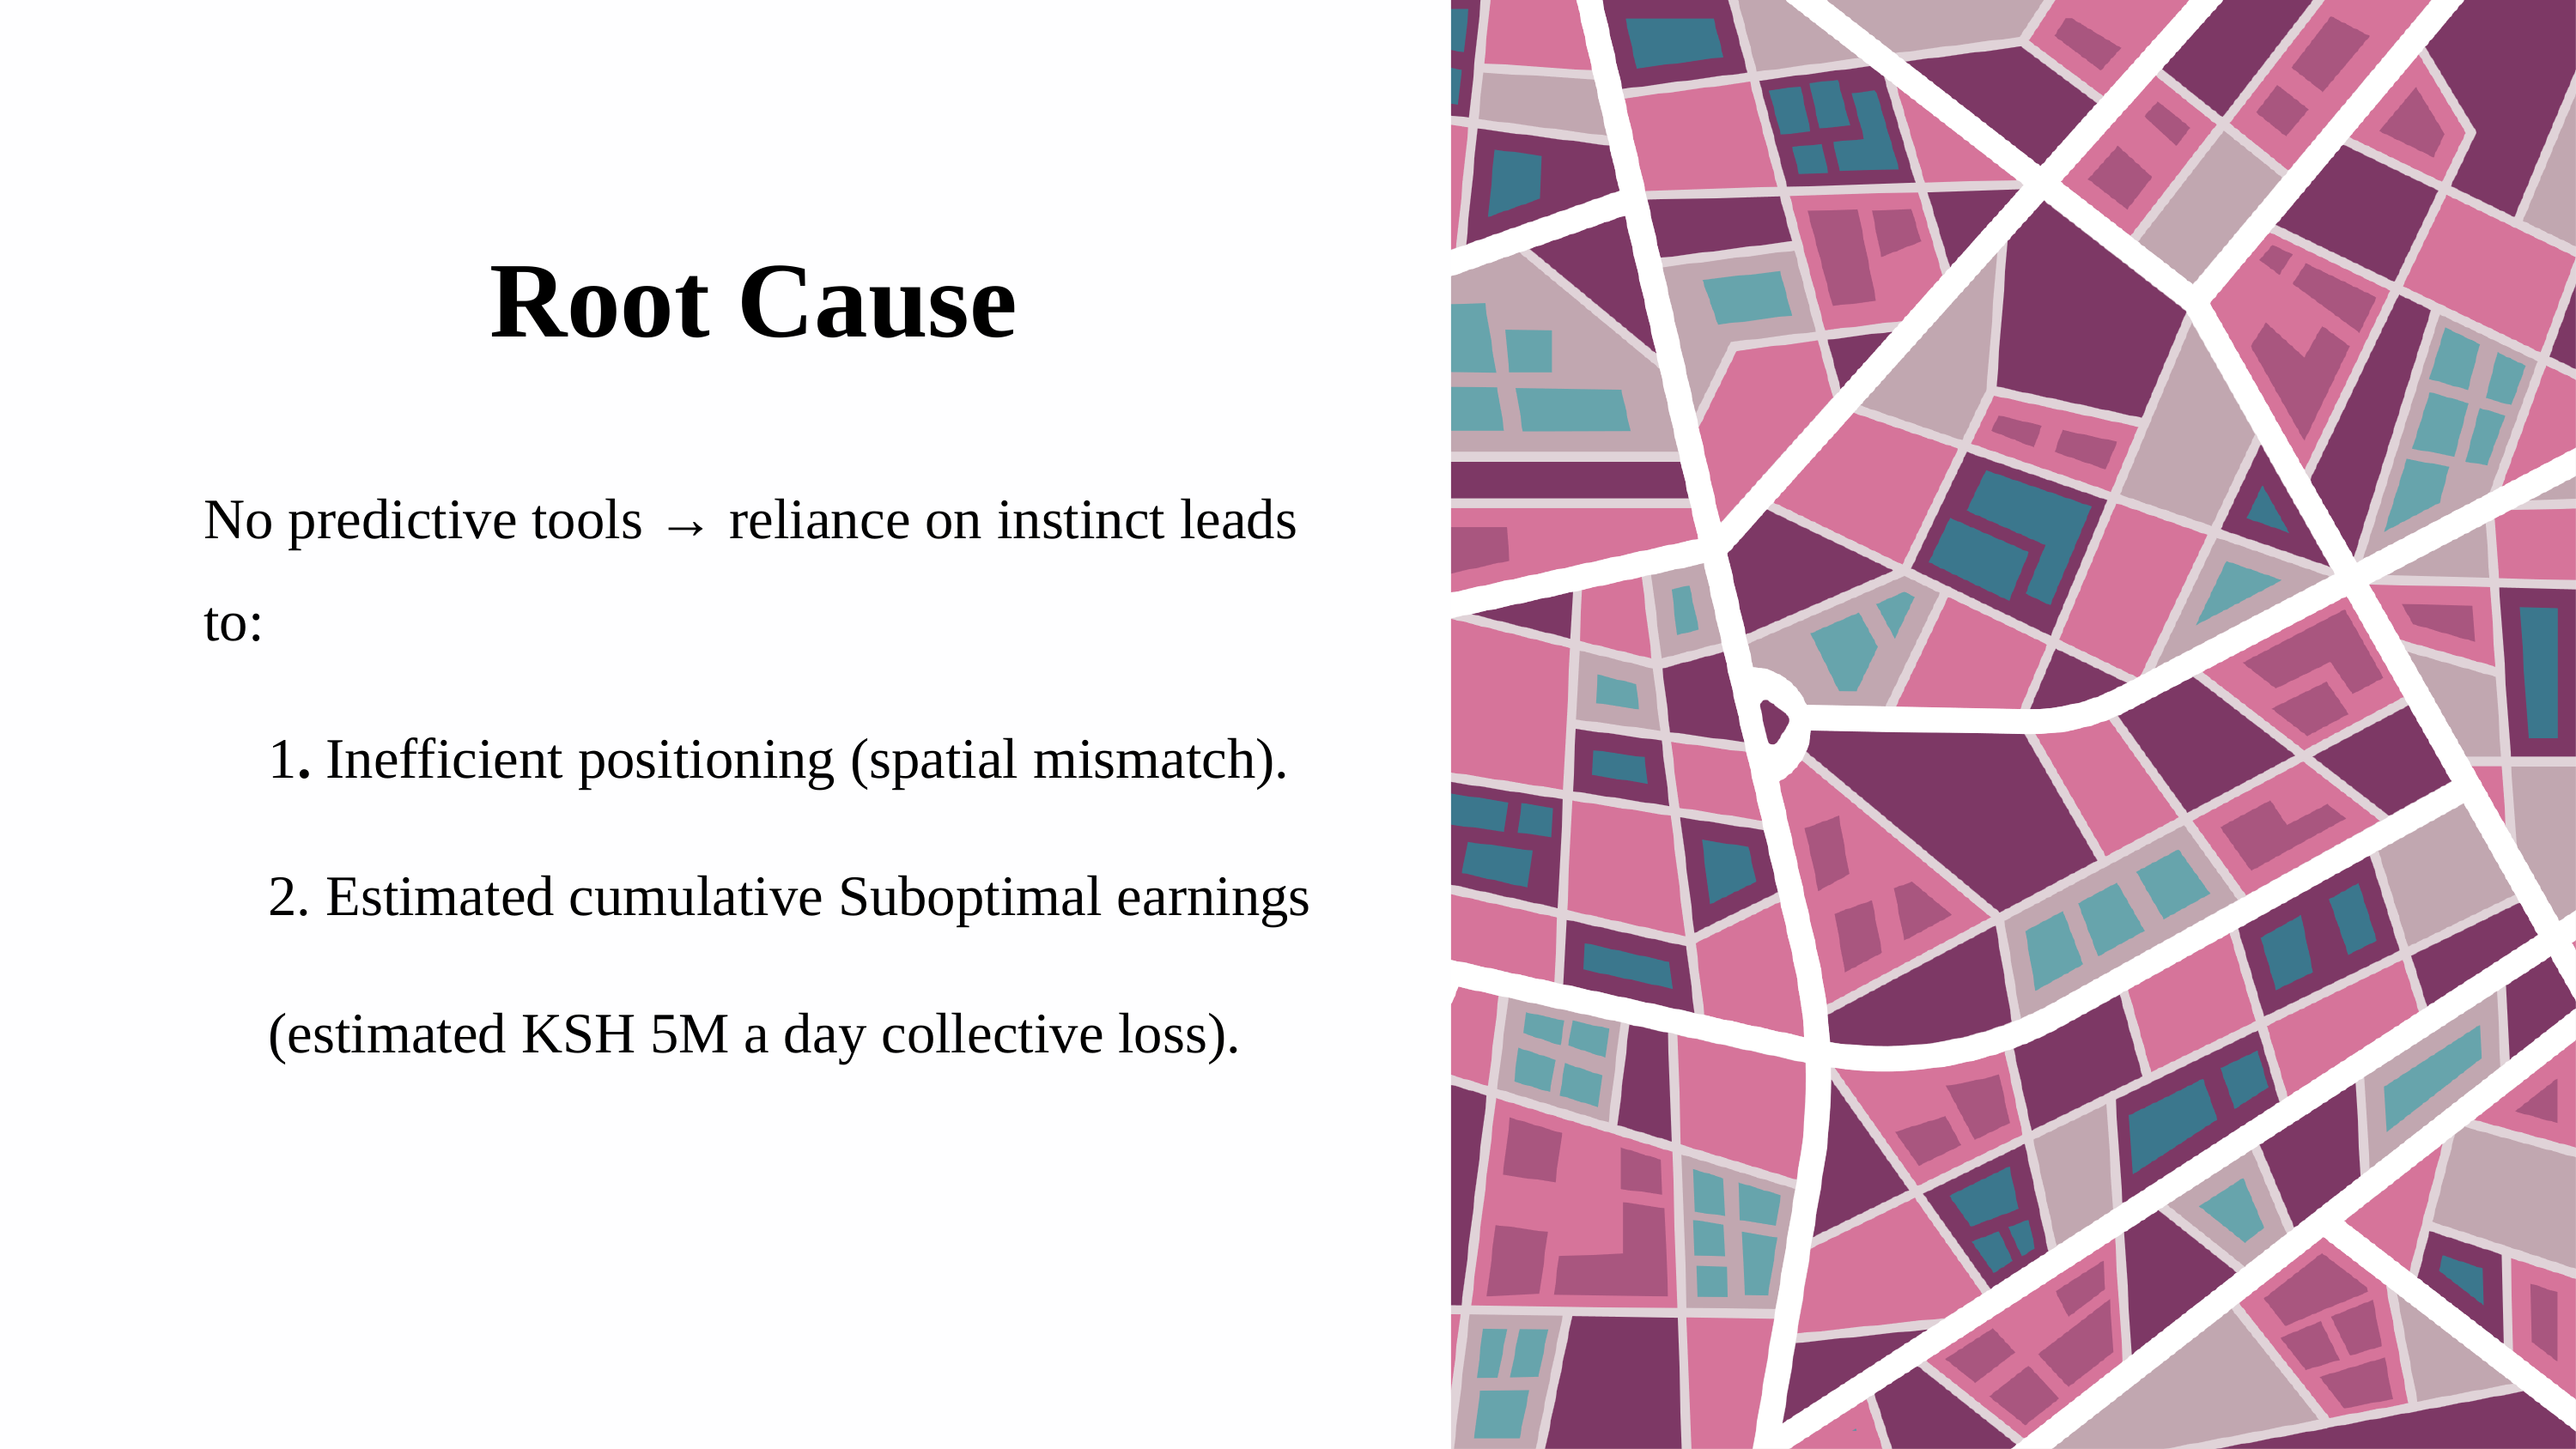

Root Cause
No predictive tools → reliance on instinct leads to:
1. Inefficient positioning (spatial mismatch).
2. Estimated cumulative Suboptimal earnings (estimated KSH 5M a day collective loss).